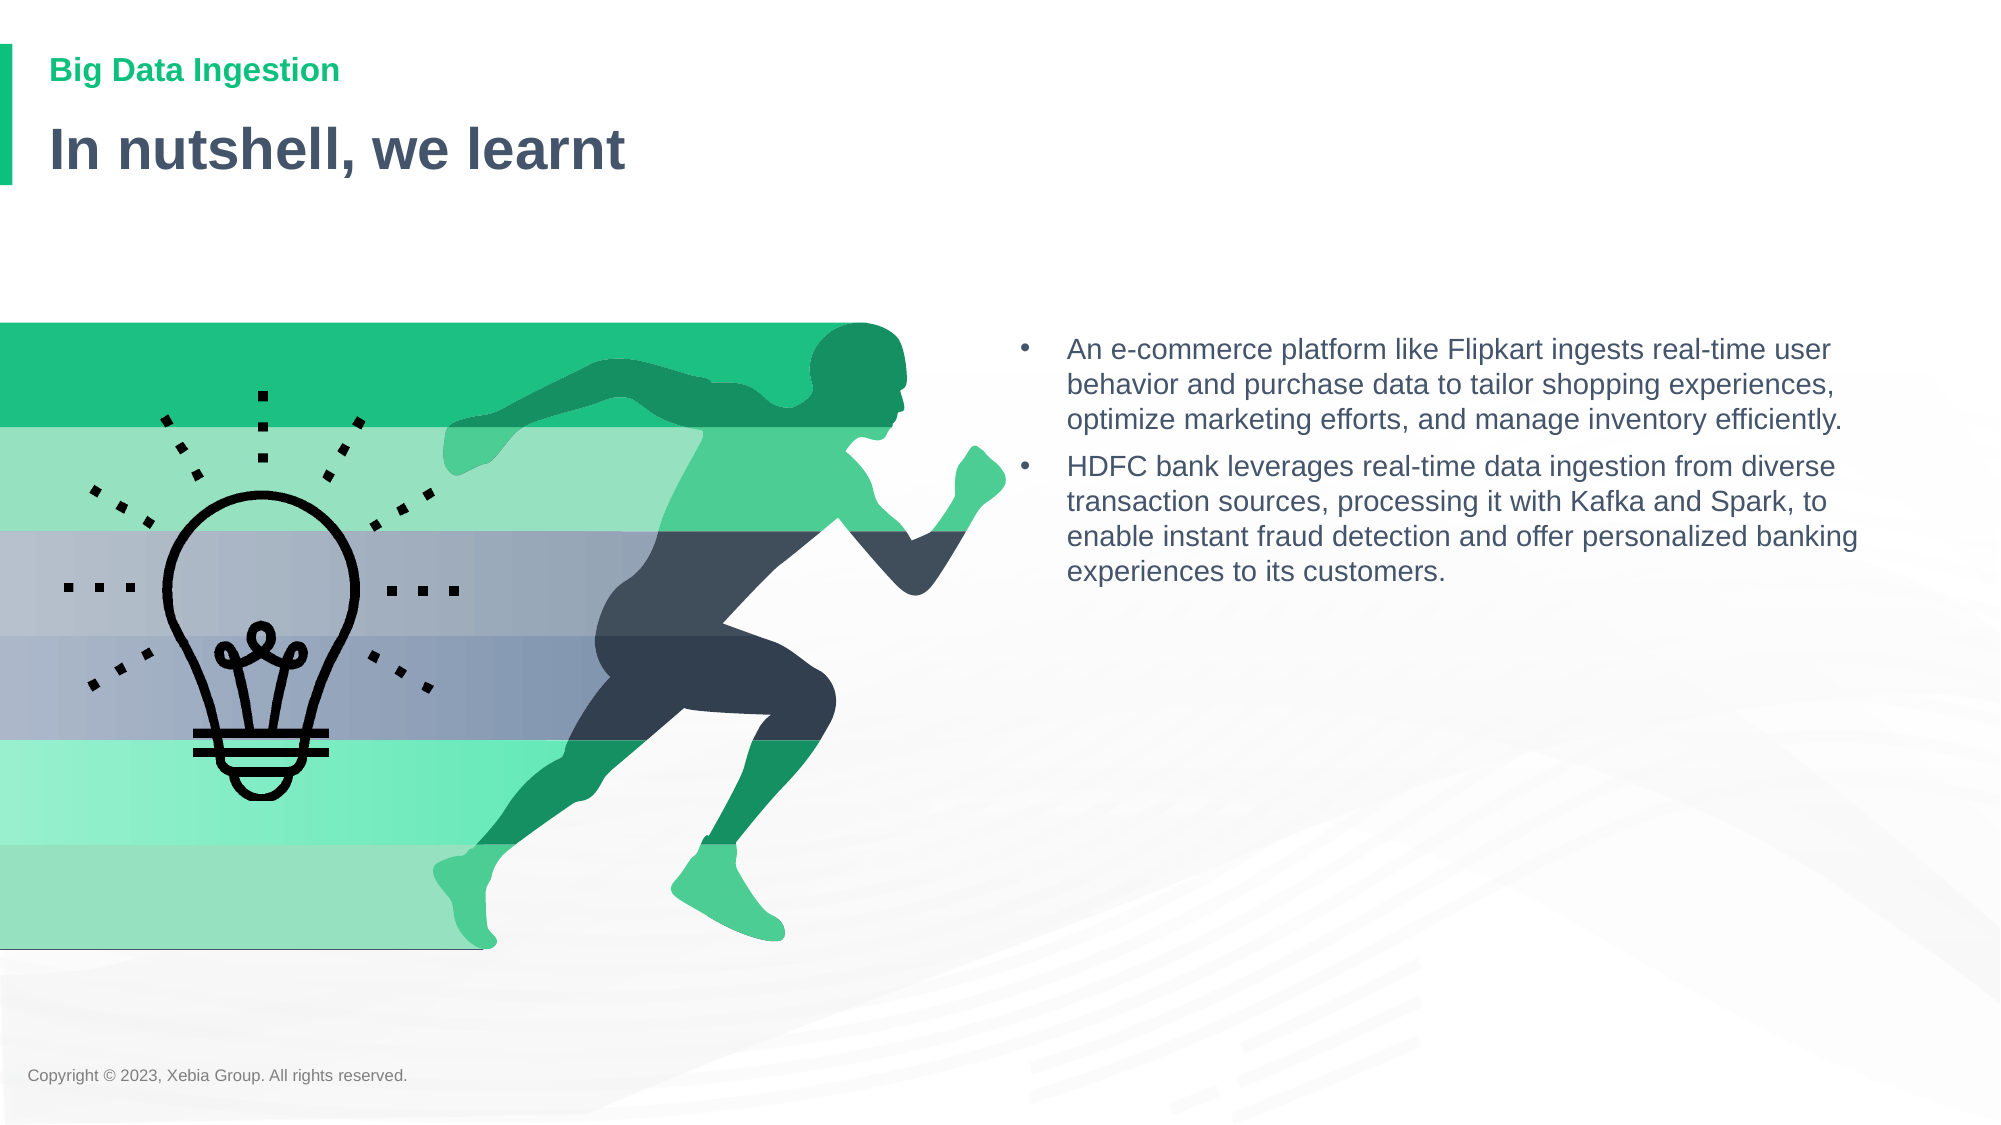

# In nutshell, we learnt
An e-commerce platform like Flipkart ingests real-time user behavior and purchase data to tailor shopping experiences, optimize marketing efforts, and manage inventory efficiently.
HDFC bank leverages real-time data ingestion from diverse transaction sources, processing it with Kafka and Spark, to enable instant fraud detection and offer personalized banking experiences to its customers.